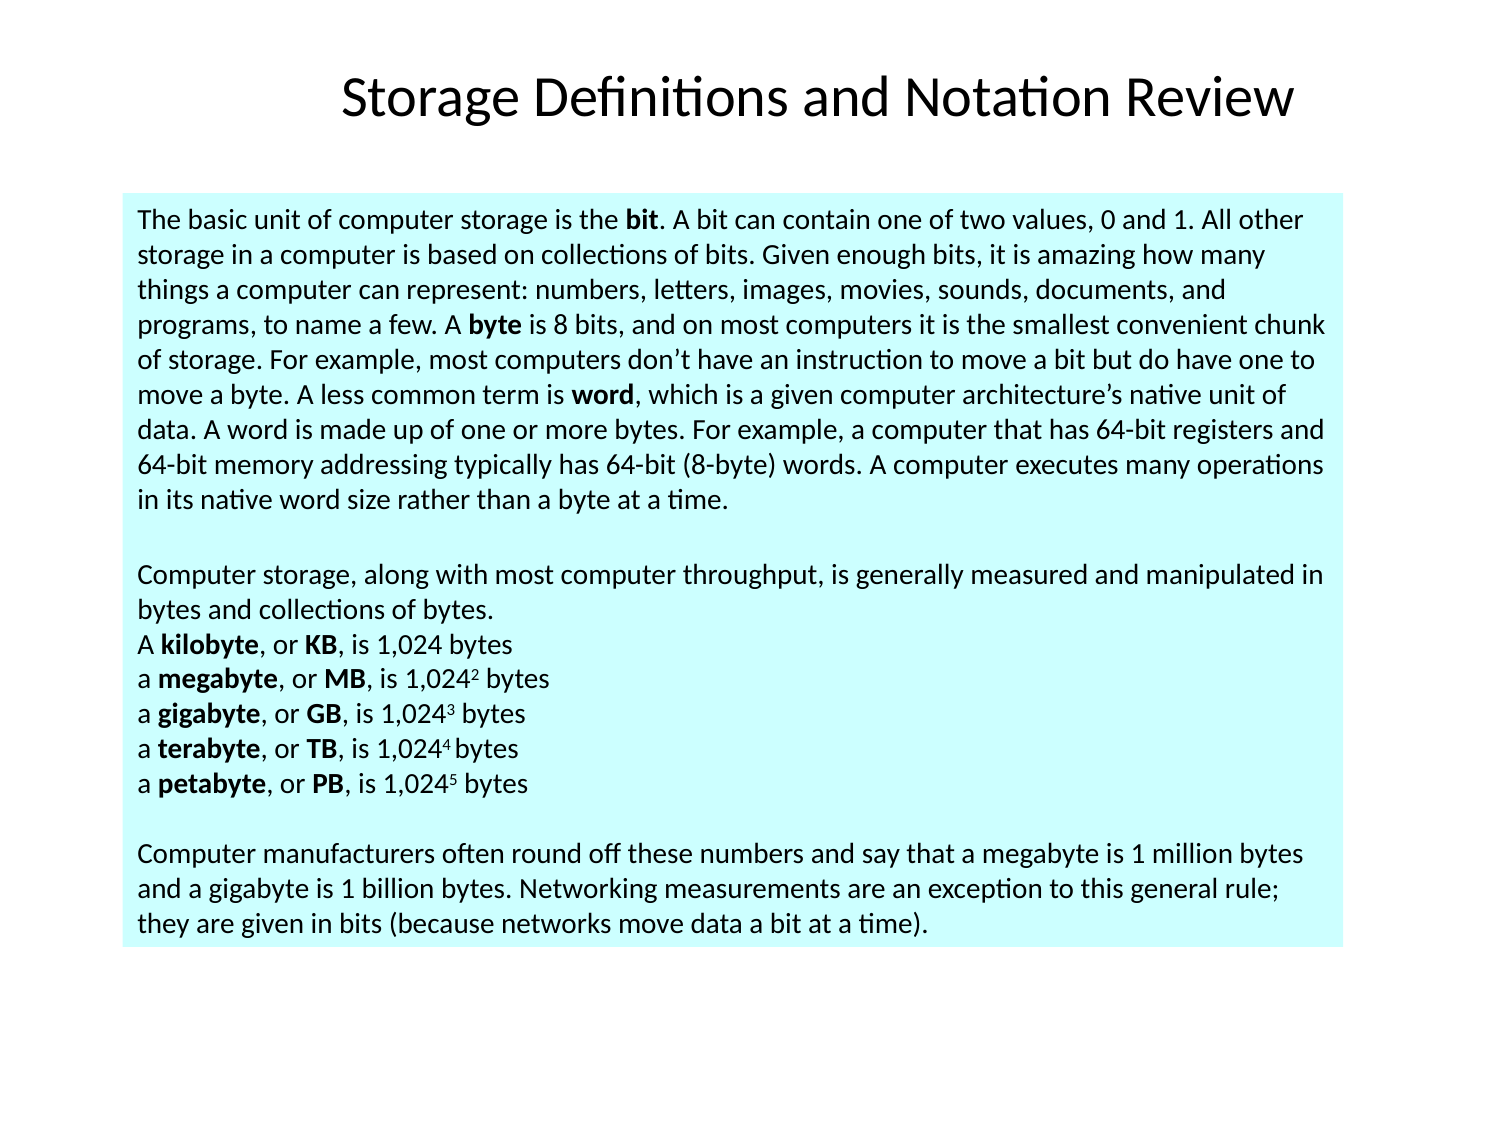

# Storage Definitions and Notation Review
The basic unit of computer storage is the bit. A bit can contain one of two values, 0 and 1. All other storage in a computer is based on collections of bits. Given enough bits, it is amazing how many things a computer can represent: numbers, letters, images, movies, sounds, documents, and programs, to name a few. A byte is 8 bits, and on most computers it is the smallest convenient chunk of storage. For example, most computers don’t have an instruction to move a bit but do have one to move a byte. A less common term is word, which is a given computer architecture’s native unit of data. A word is made up of one or more bytes. For example, a computer that has 64-bit registers and 64-bit memory addressing typically has 64-bit (8-byte) words. A computer executes many operations in its native word size rather than a byte at a time.

Computer storage, along with most computer throughput, is generally measured and manipulated in bytes and collections of bytes.
A kilobyte, or KB, is 1,024 bytes
a megabyte, or MB, is 1,0242 bytes
a gigabyte, or GB, is 1,0243 bytes
a terabyte, or TB, is 1,0244 bytes
a petabyte, or PB, is 1,0245 bytes

Computer manufacturers often round off these numbers and say that a megabyte is 1 million bytes and a gigabyte is 1 billion bytes. Networking measurements are an exception to this general rule; they are given in bits (because networks move data a bit at a time).